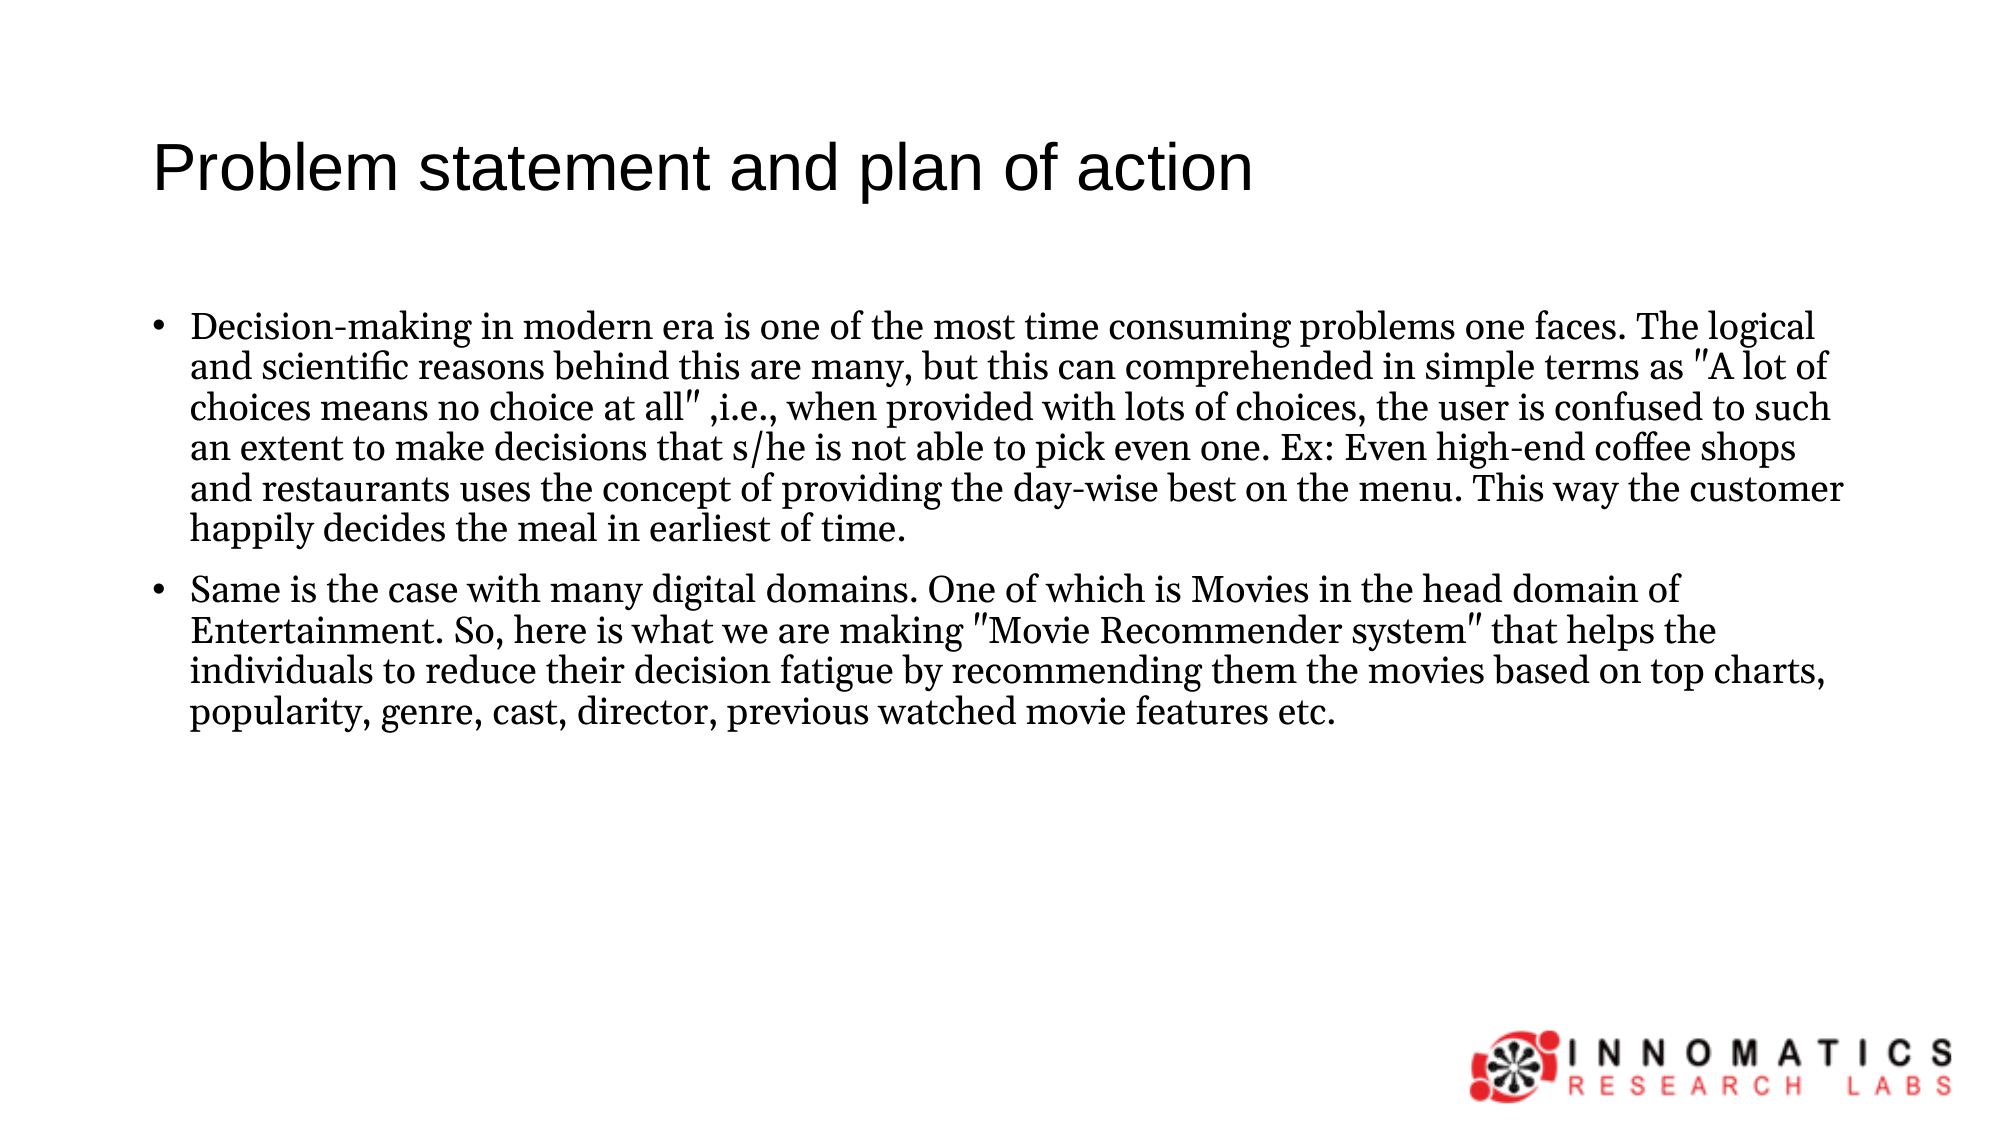

# Problem statement and plan of action
Decision-making in modern era is one of the most time consuming problems one faces. The logical and scientific reasons behind this are many, but this can comprehended in simple terms as "A lot of choices means no choice at all" ,i.e., when provided with lots of choices, the user is confused to such an extent to make decisions that s/he is not able to pick even one. Ex: Even high-end coffee shops and restaurants uses the concept of providing the day-wise best on the menu. This way the customer happily decides the meal in earliest of time.
Same is the case with many digital domains. One of which is Movies in the head domain of Entertainment. So, here is what we are making "Movie Recommender system" that helps the individuals to reduce their decision fatigue by recommending them the movies based on top charts, popularity, genre, cast, director, previous watched movie features etc.